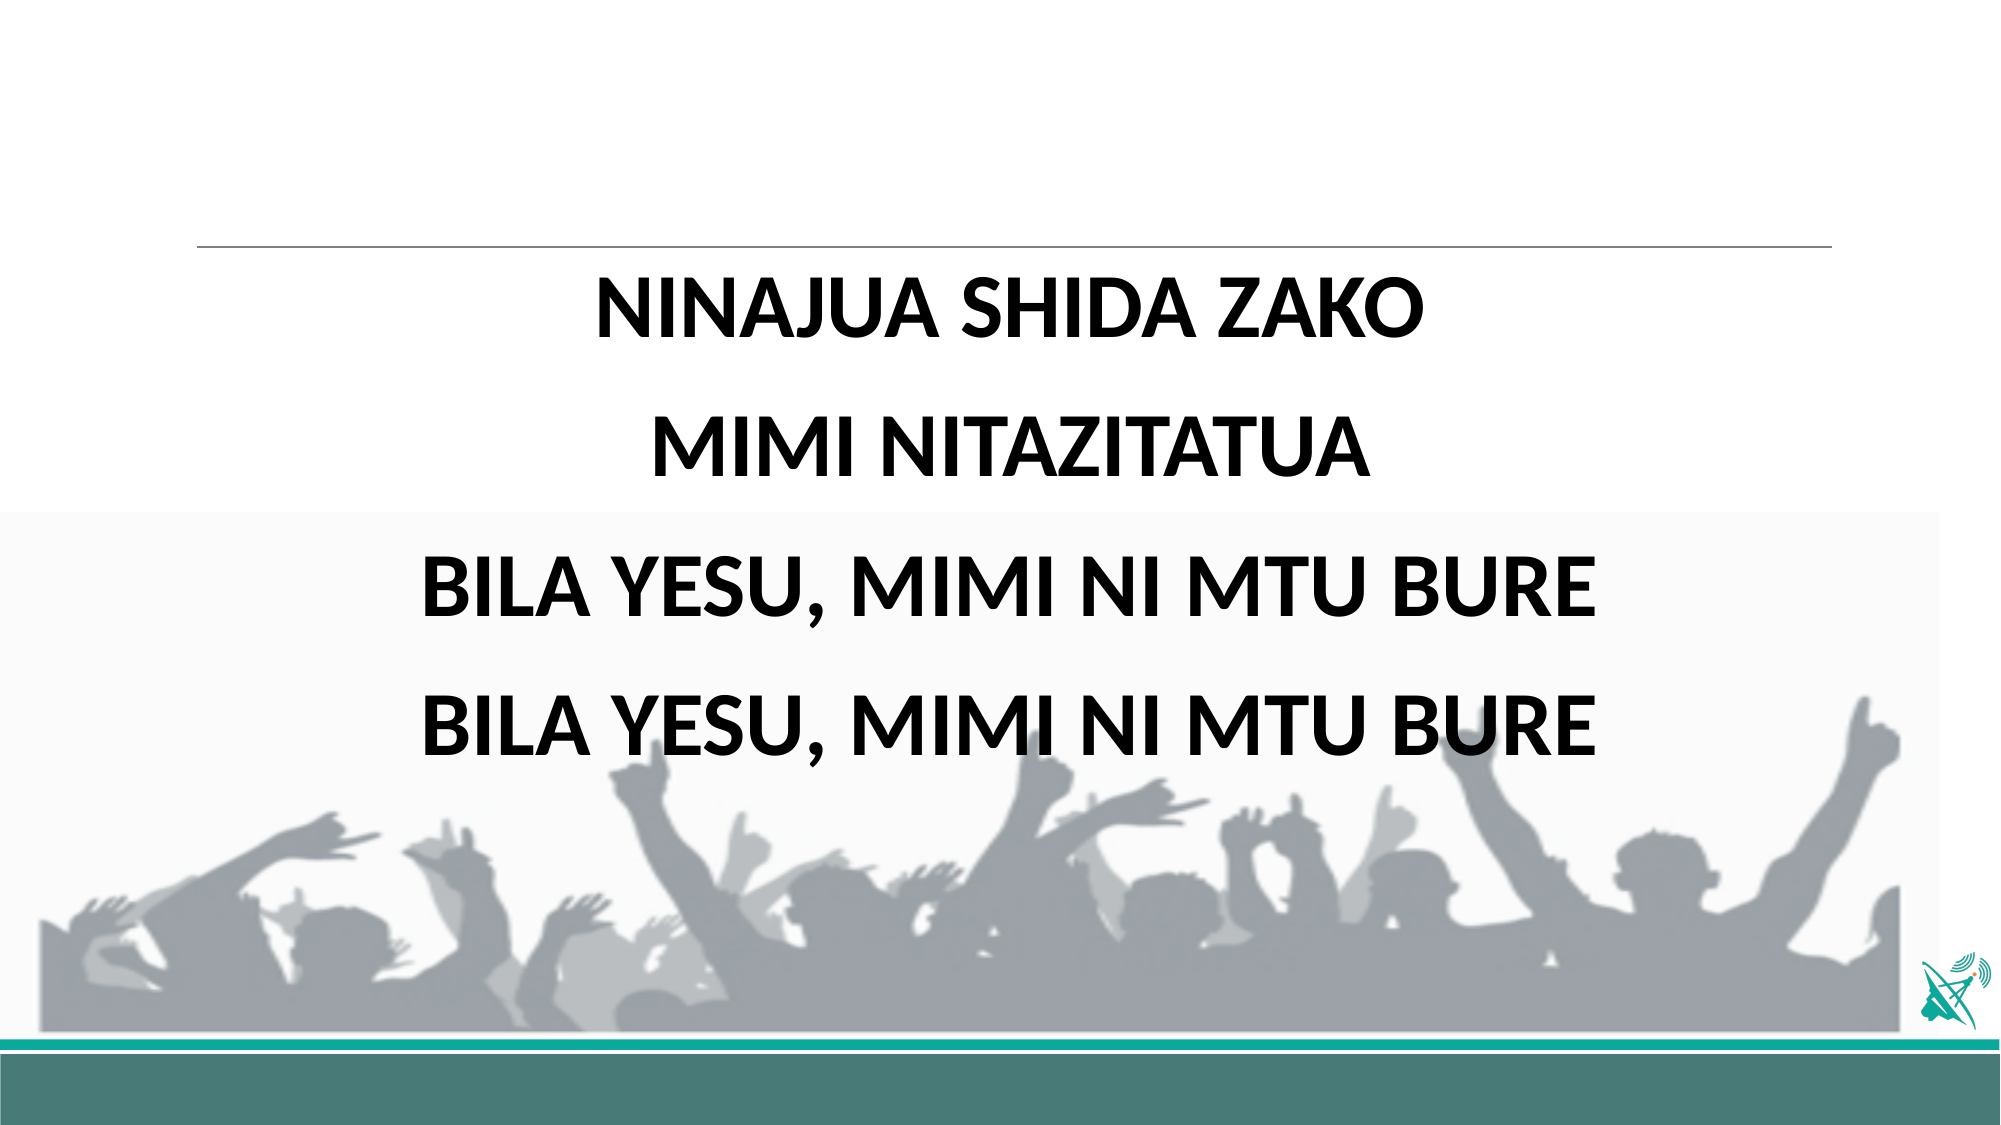

NINAJUA SHIDA ZAKO
MIMI NITAZITATUA
BILA YESU, MIMI NI MTU BURE
BILA YESU, MIMI NI MTU BURE